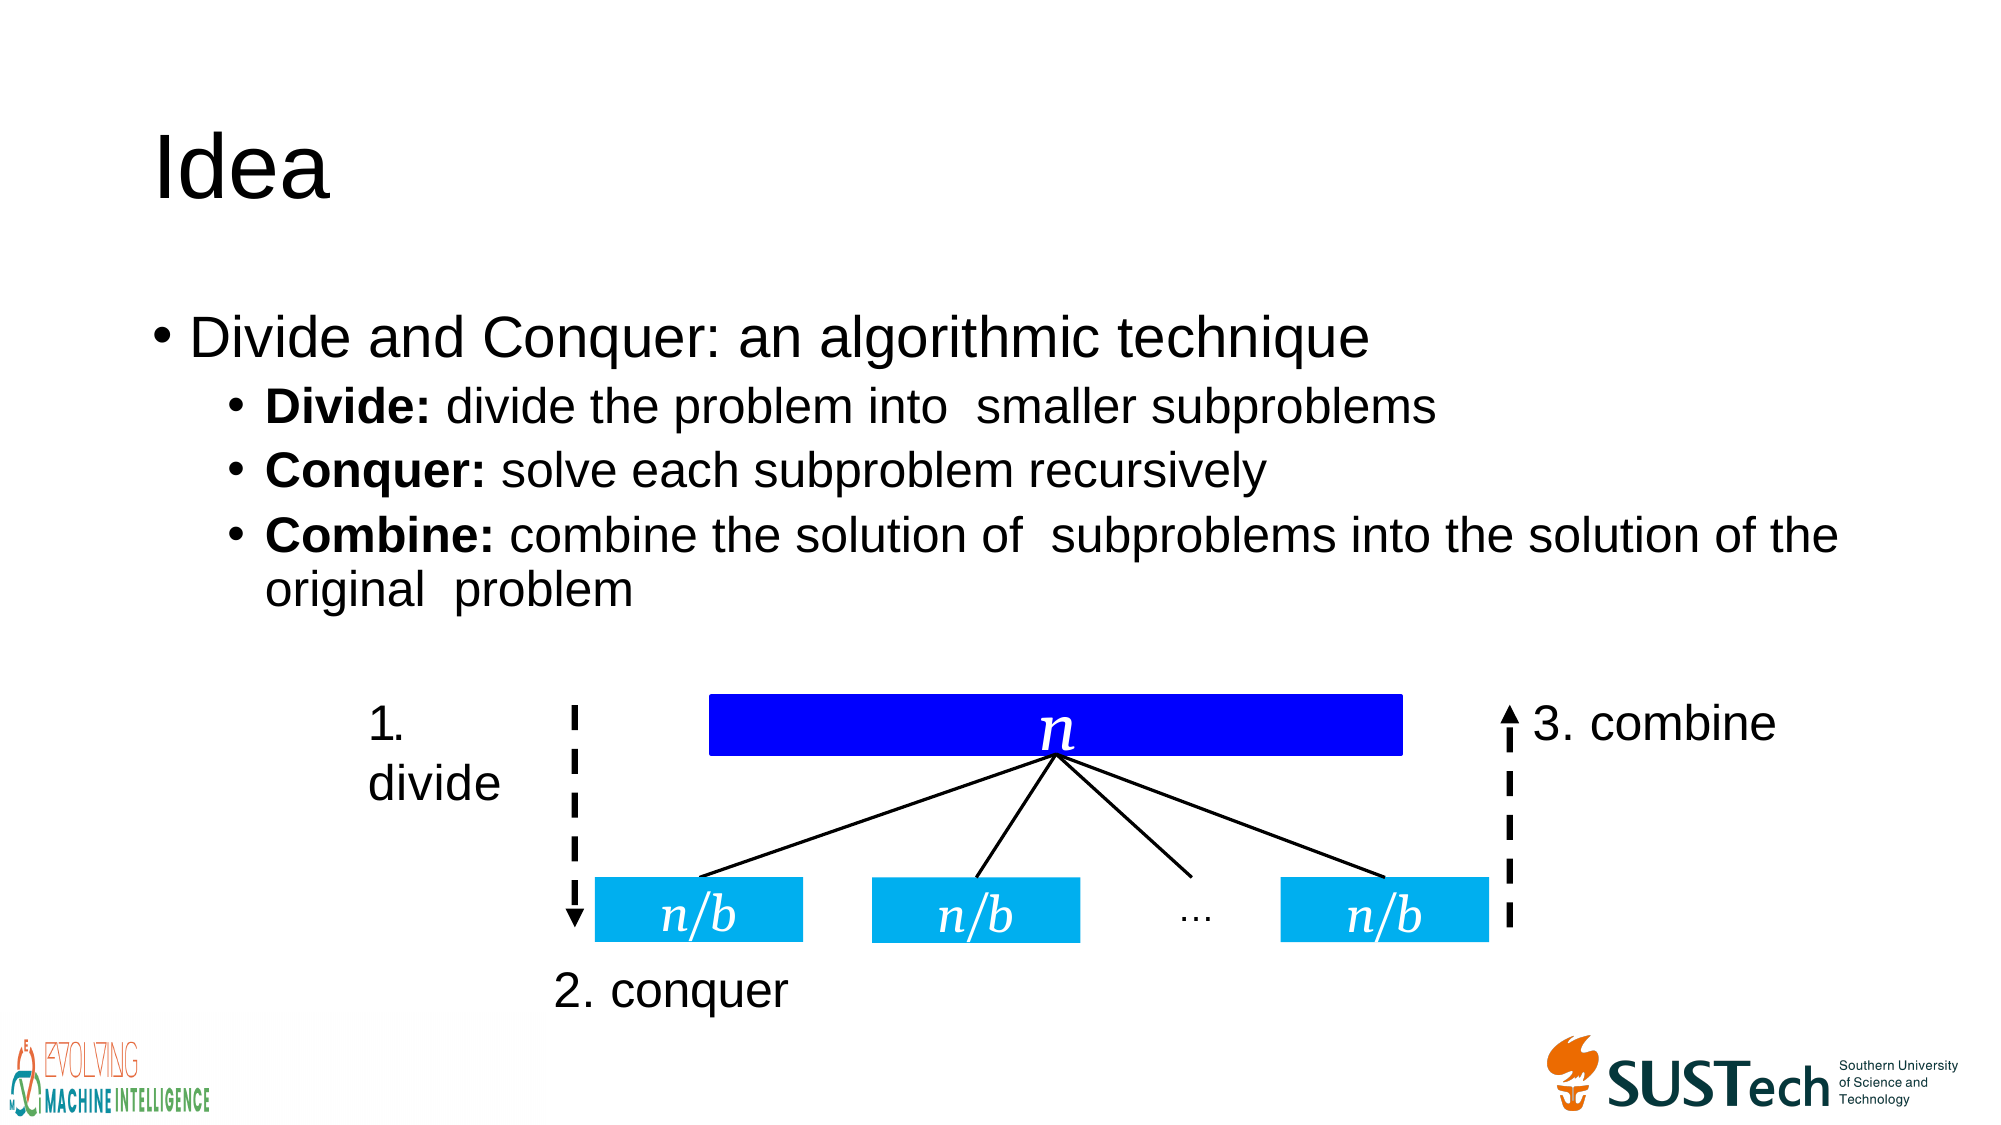

# Idea
Divide and Conquer: an algorithmic technique
Divide: divide the problem into  smaller subproblems
Conquer: solve each subproblem recursively
Combine: combine the solution of  subproblems into the solution of the original  problem

n
1. divide
3. combine

n/b
n/b
n/b
…
2. conquer